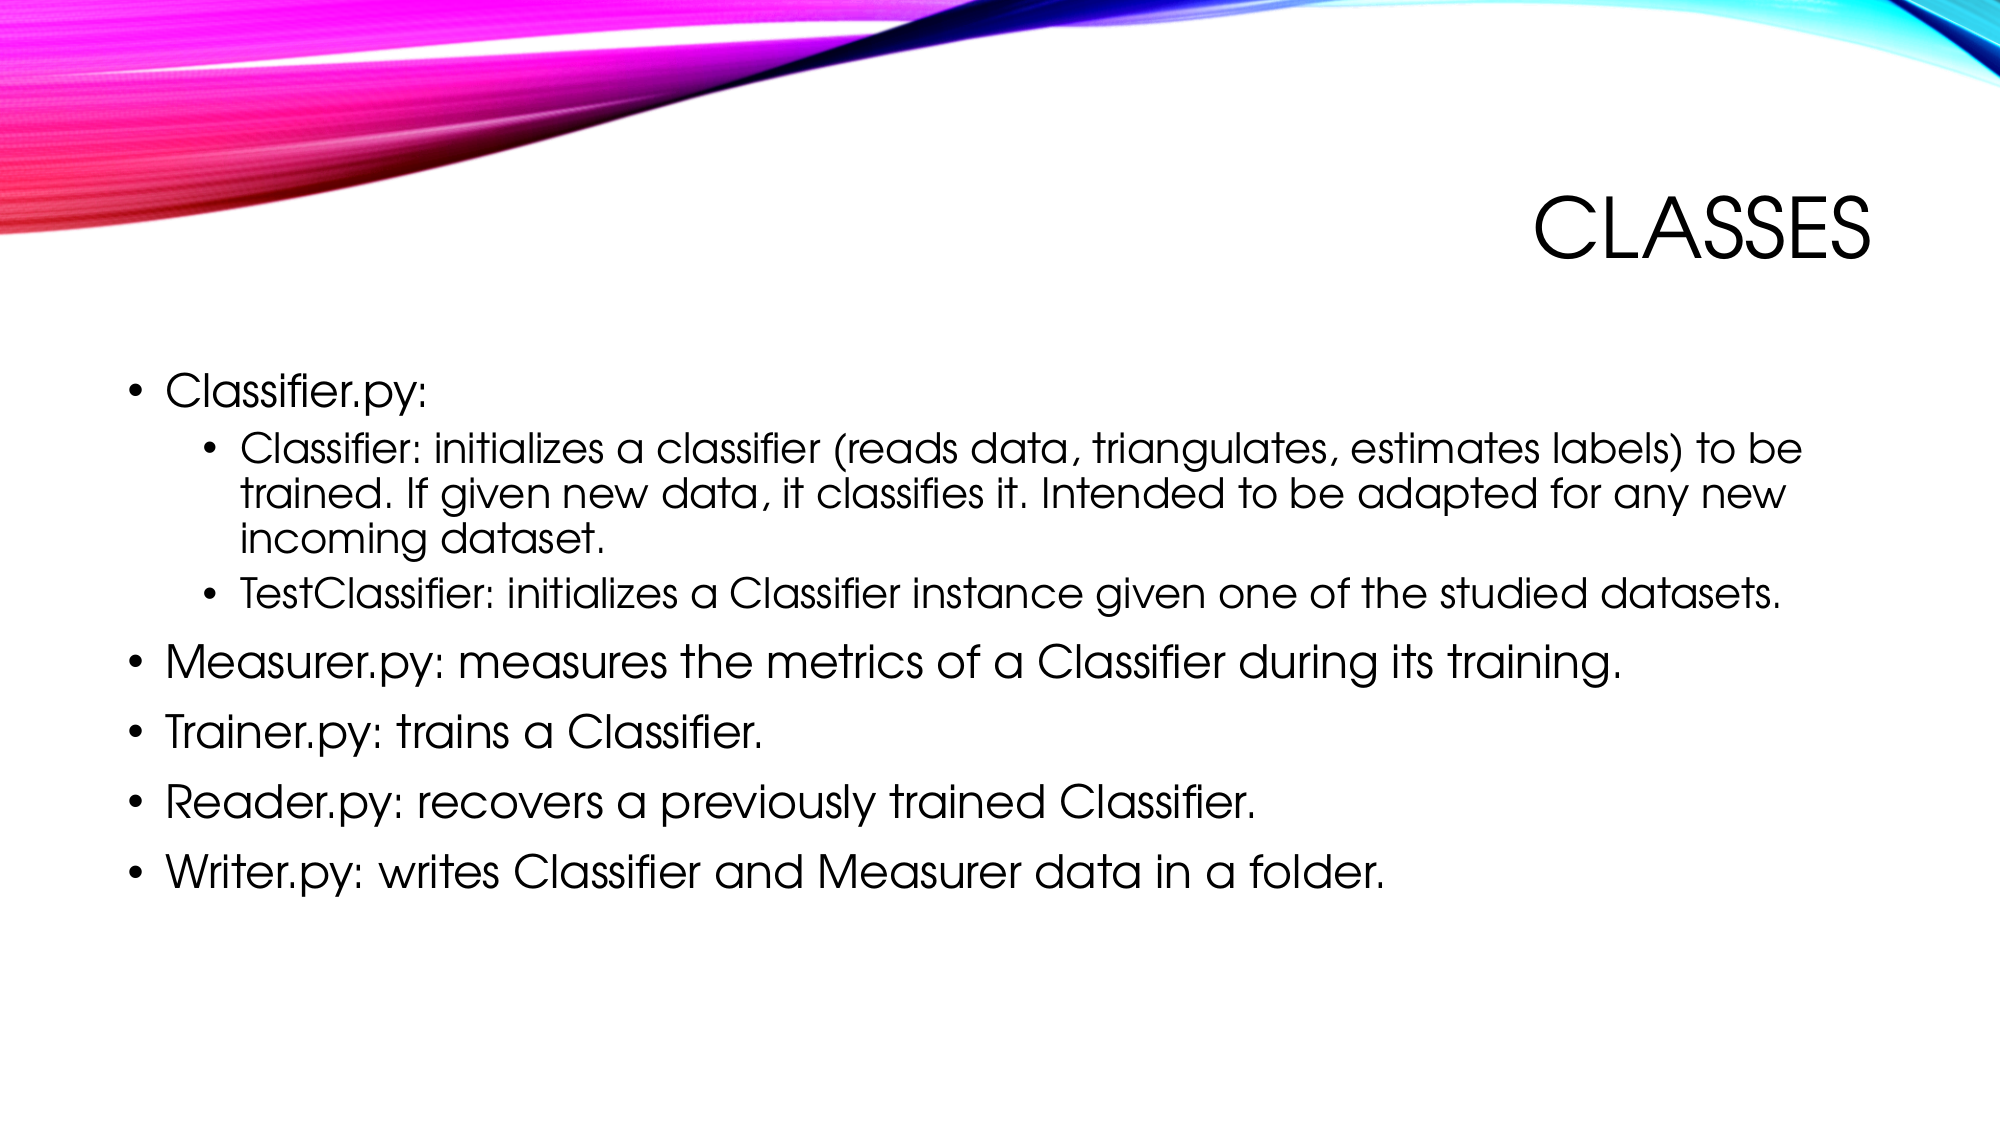

# CLASSES
Classifier.py:
Classifier: initializes a classifier (reads data, triangulates, estimates labels) to be trained. If given new data, it classifies it. Intended to be adapted for any new incoming dataset.
TestClassifier: initializes a Classifier instance given one of the studied datasets.
Measurer.py: measures the metrics of a Classifier during its training.
Trainer.py: trains a Classifier.
Reader.py: recovers a previously trained Classifier.
Writer.py: writes Classifier and Measurer data in a folder.